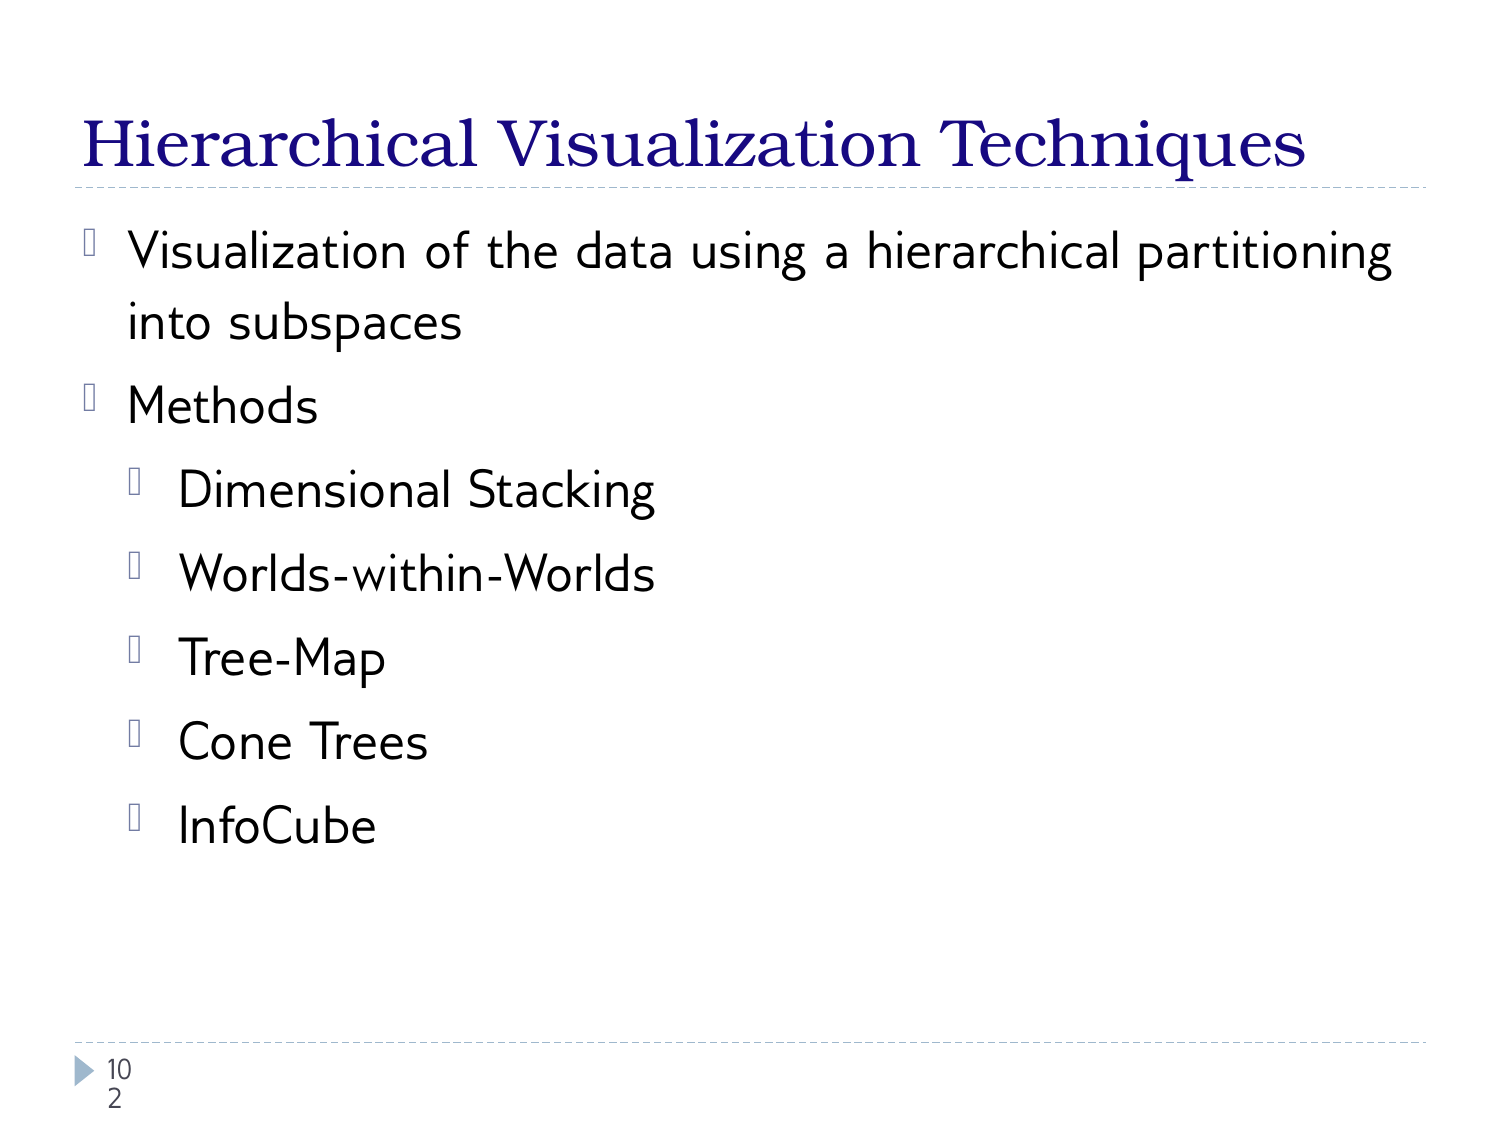

# Hierarchical Visualization Techniques
Visualization of the data using a hierarchical partitioning into subspaces
Methods
Dimensional Stacking
Worlds-within-Worlds
Tree-Map
Cone Trees
InfoCube
102